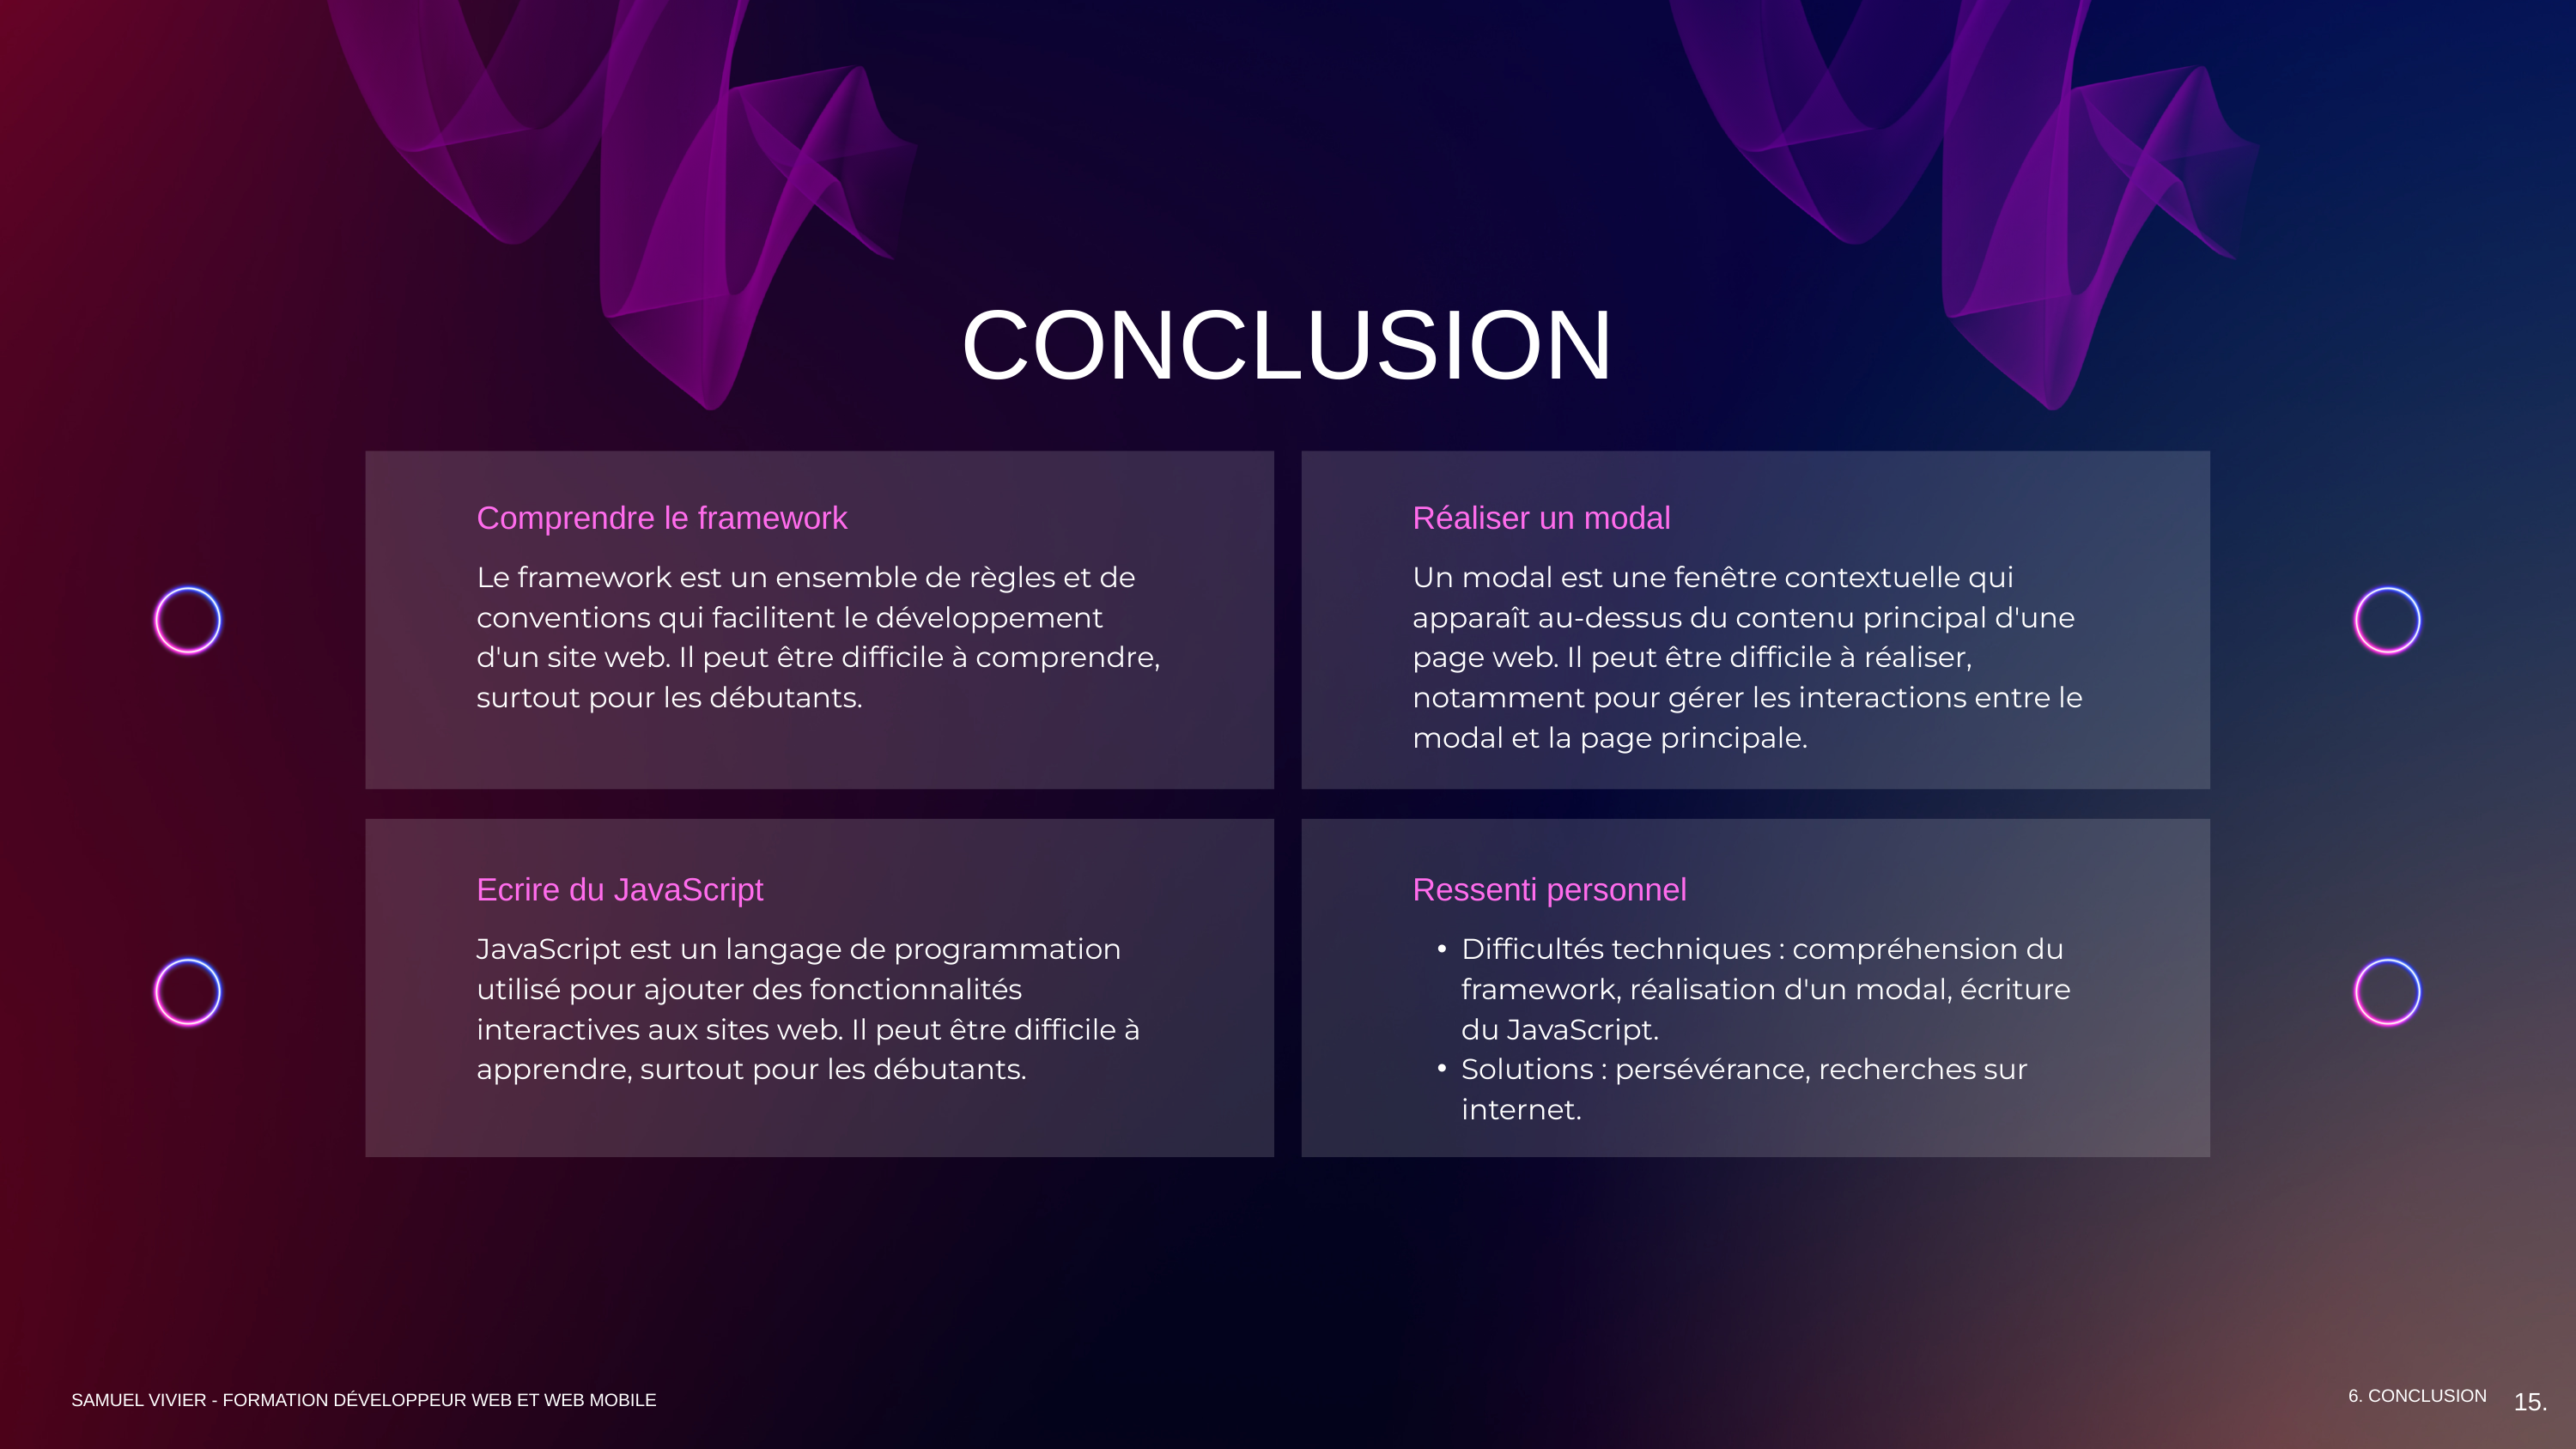

CONCLUSION

Comprendre le framework
Réaliser un modal
Le framework est un ensemble de règles et de conventions qui facilitent le développement d'un site web. Il peut être difficile à comprendre, surtout pour les débutants.
Un modal est une fenêtre contextuelle qui apparaît au-dessus du contenu principal d'une page web. Il peut être difficile à réaliser, notamment pour gérer les interactions entre le modal et la page principale.

Ecrire du JavaScript
Ressenti personnel
JavaScript est un langage de programmation utilisé pour ajouter des fonctionnalités interactives aux sites web. Il peut être difficile à apprendre, surtout pour les débutants.
Difficultés techniques : compréhension du framework, réalisation d'un modal, écriture du JavaScript.
Solutions : persévérance, recherches sur internet.

15.
6. CONCLUSION
SAMUEL VIVIER - FORMATION DÉVELOPPEUR WEB ET WEB MOBILE